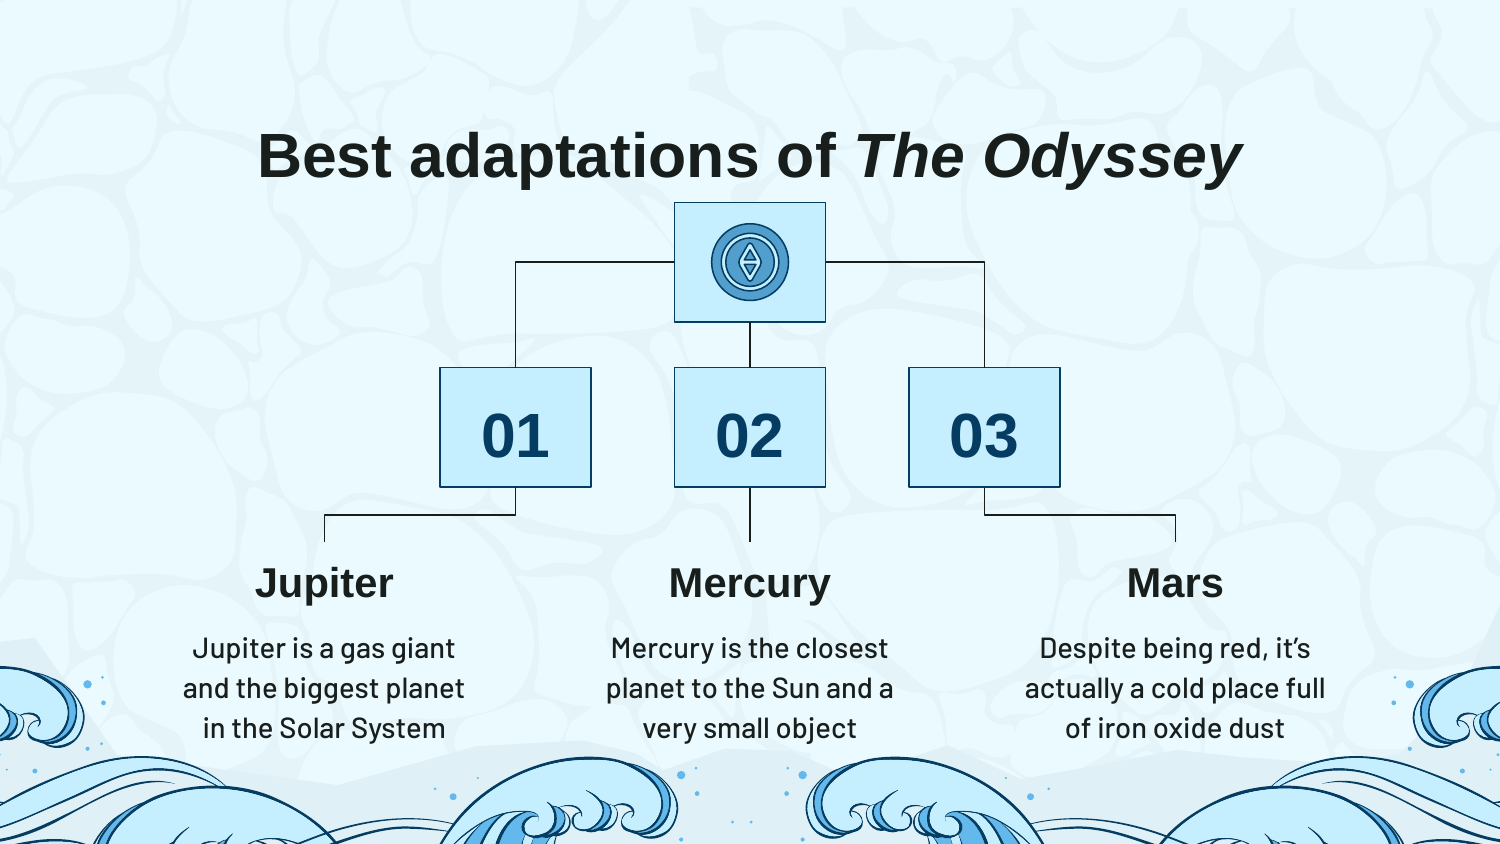

# Best adaptations of The Odyssey

01
02
03
Jupiter
Mercury
Mars
Jupiter is a gas giant and the biggest planet in the Solar System
Mercury is the closest planet to the Sun and a very small object
Despite being red, it’s actually a cold place full of iron oxide dust